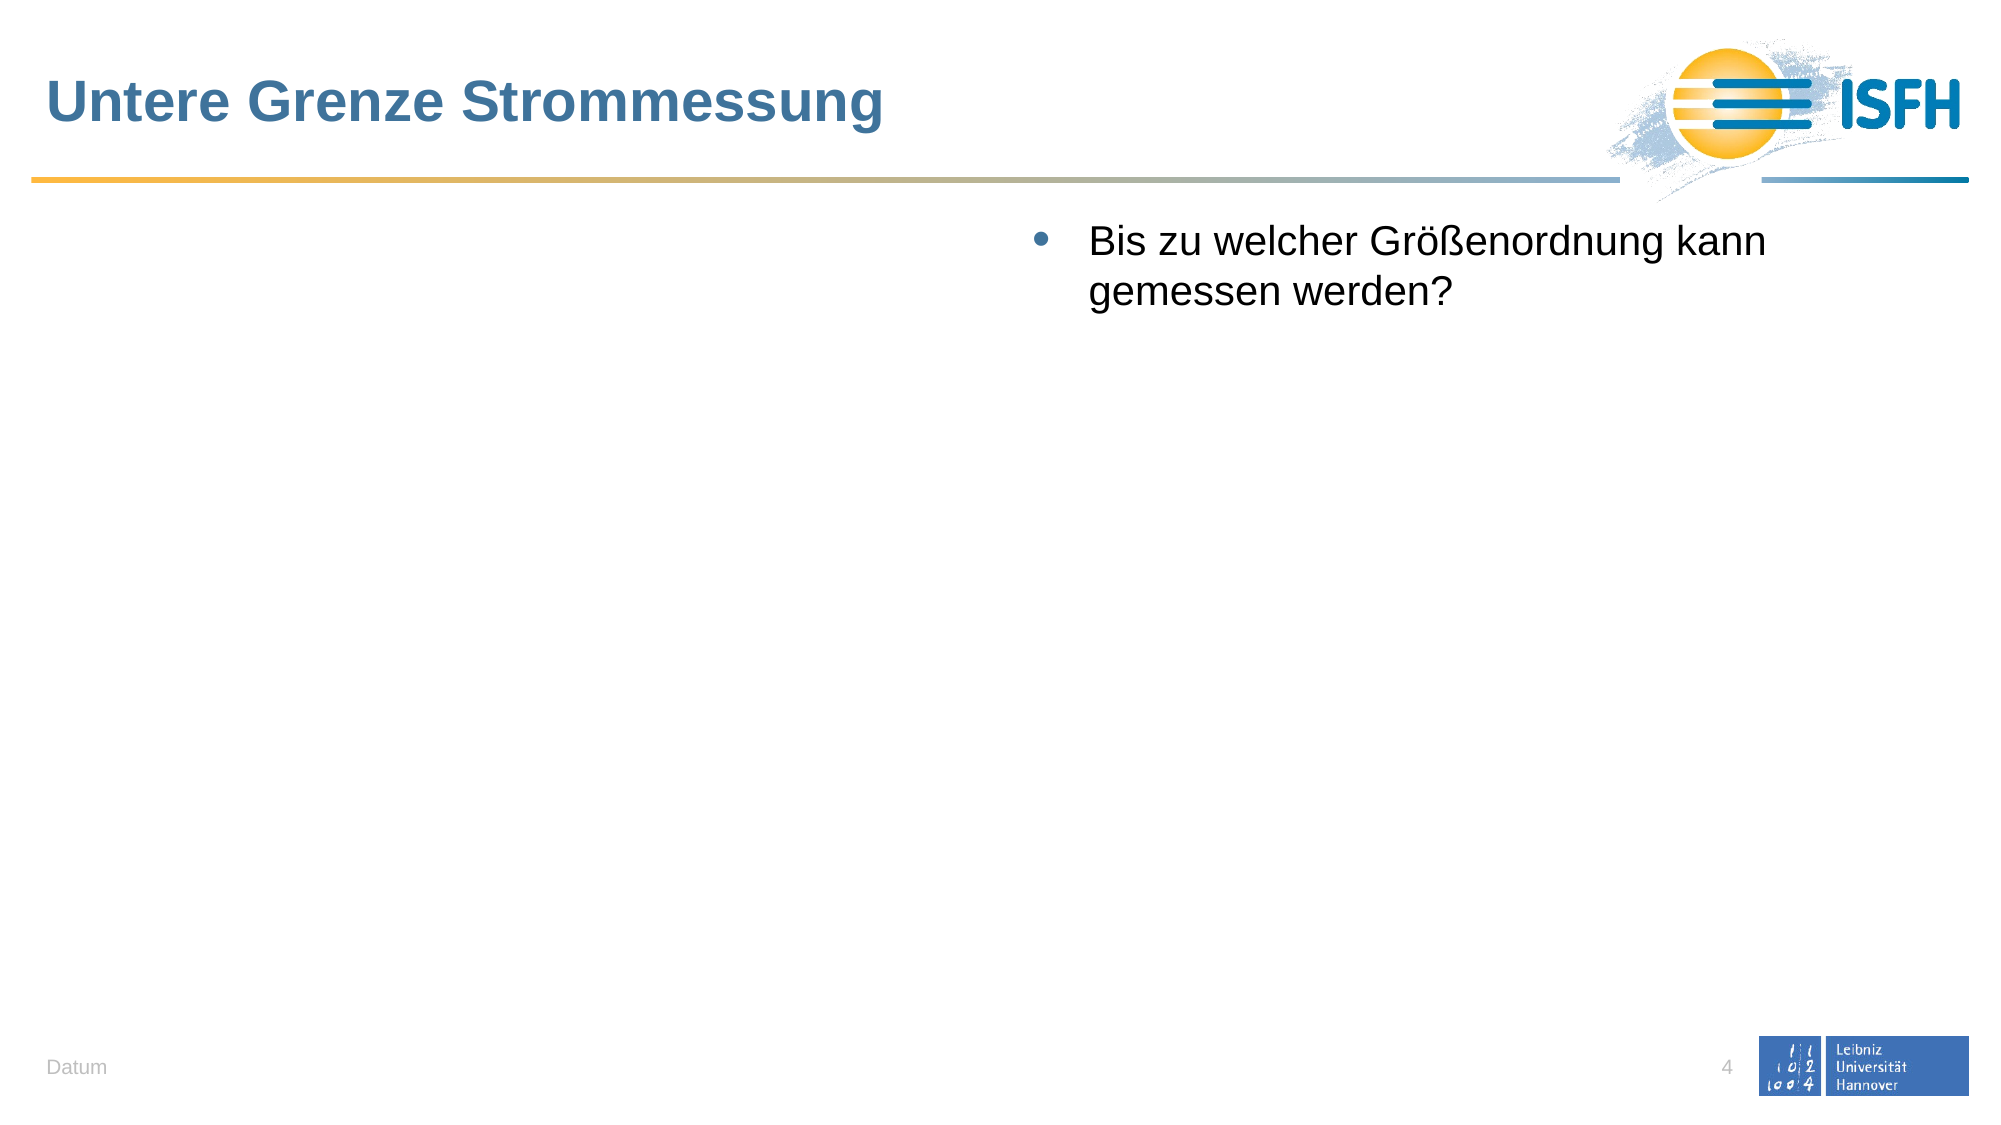

# Untere Grenze Strommessung

Bis zu welcher Größenordnung kann gemessen werden?
Datum

4